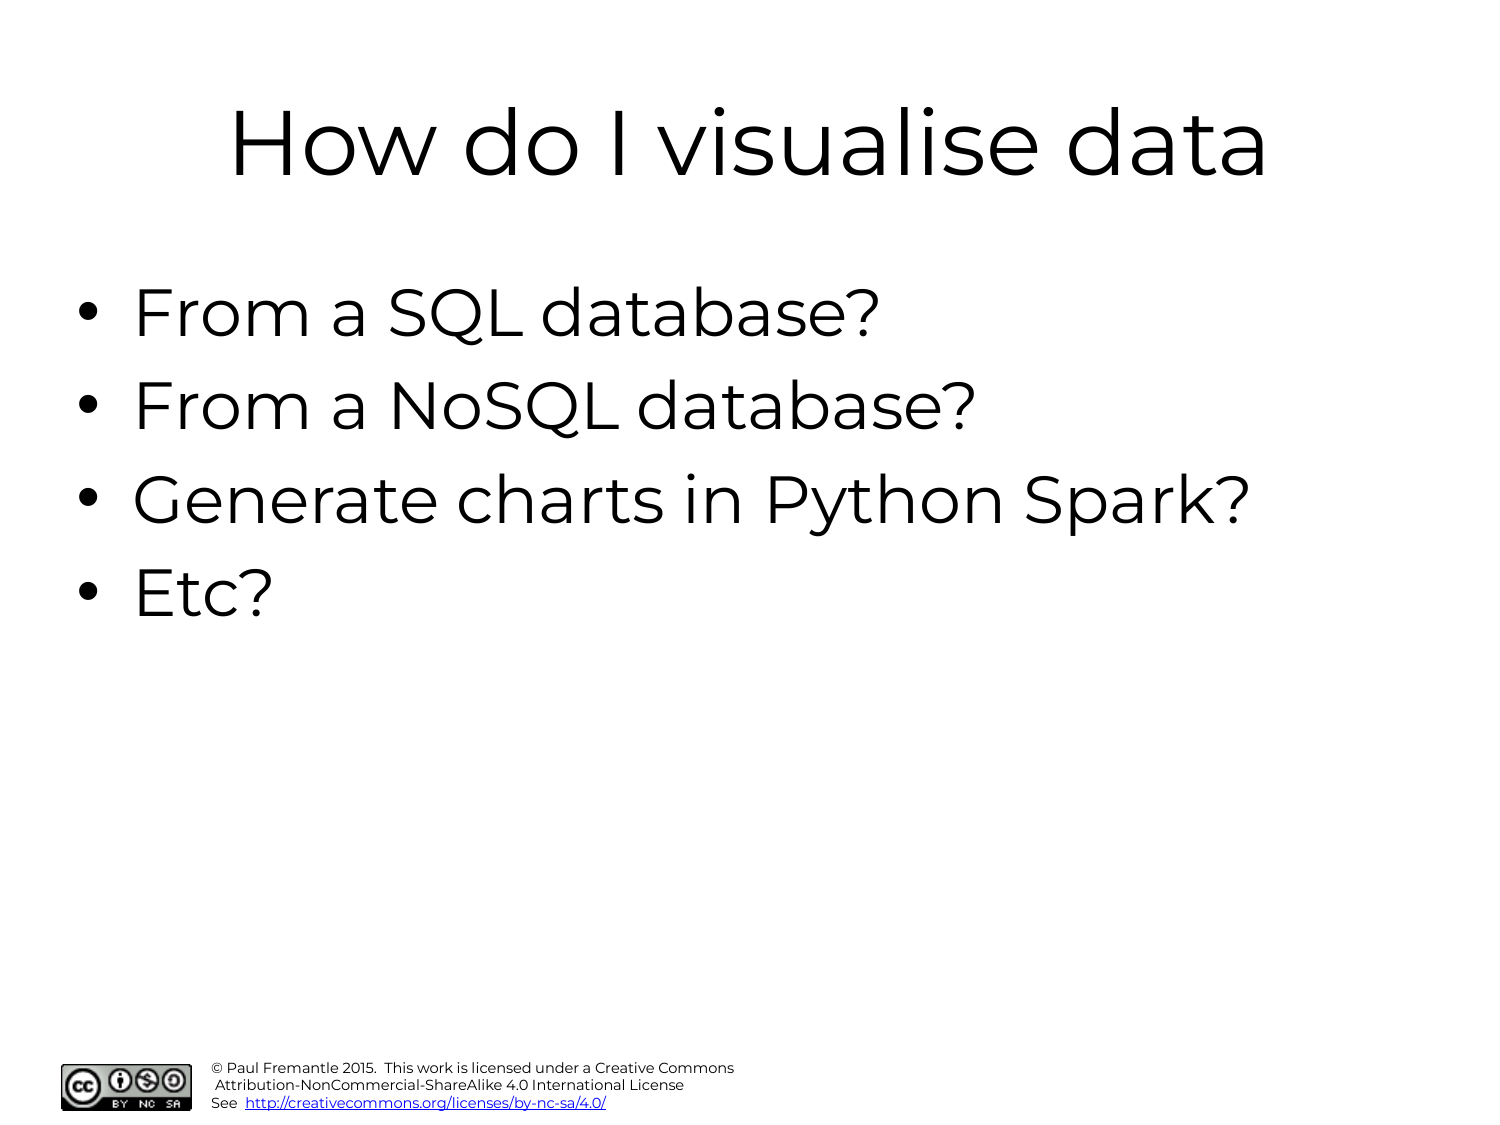

# How do I visualise data
From a SQL database?
From a NoSQL database?
Generate charts in Python Spark?
Etc?